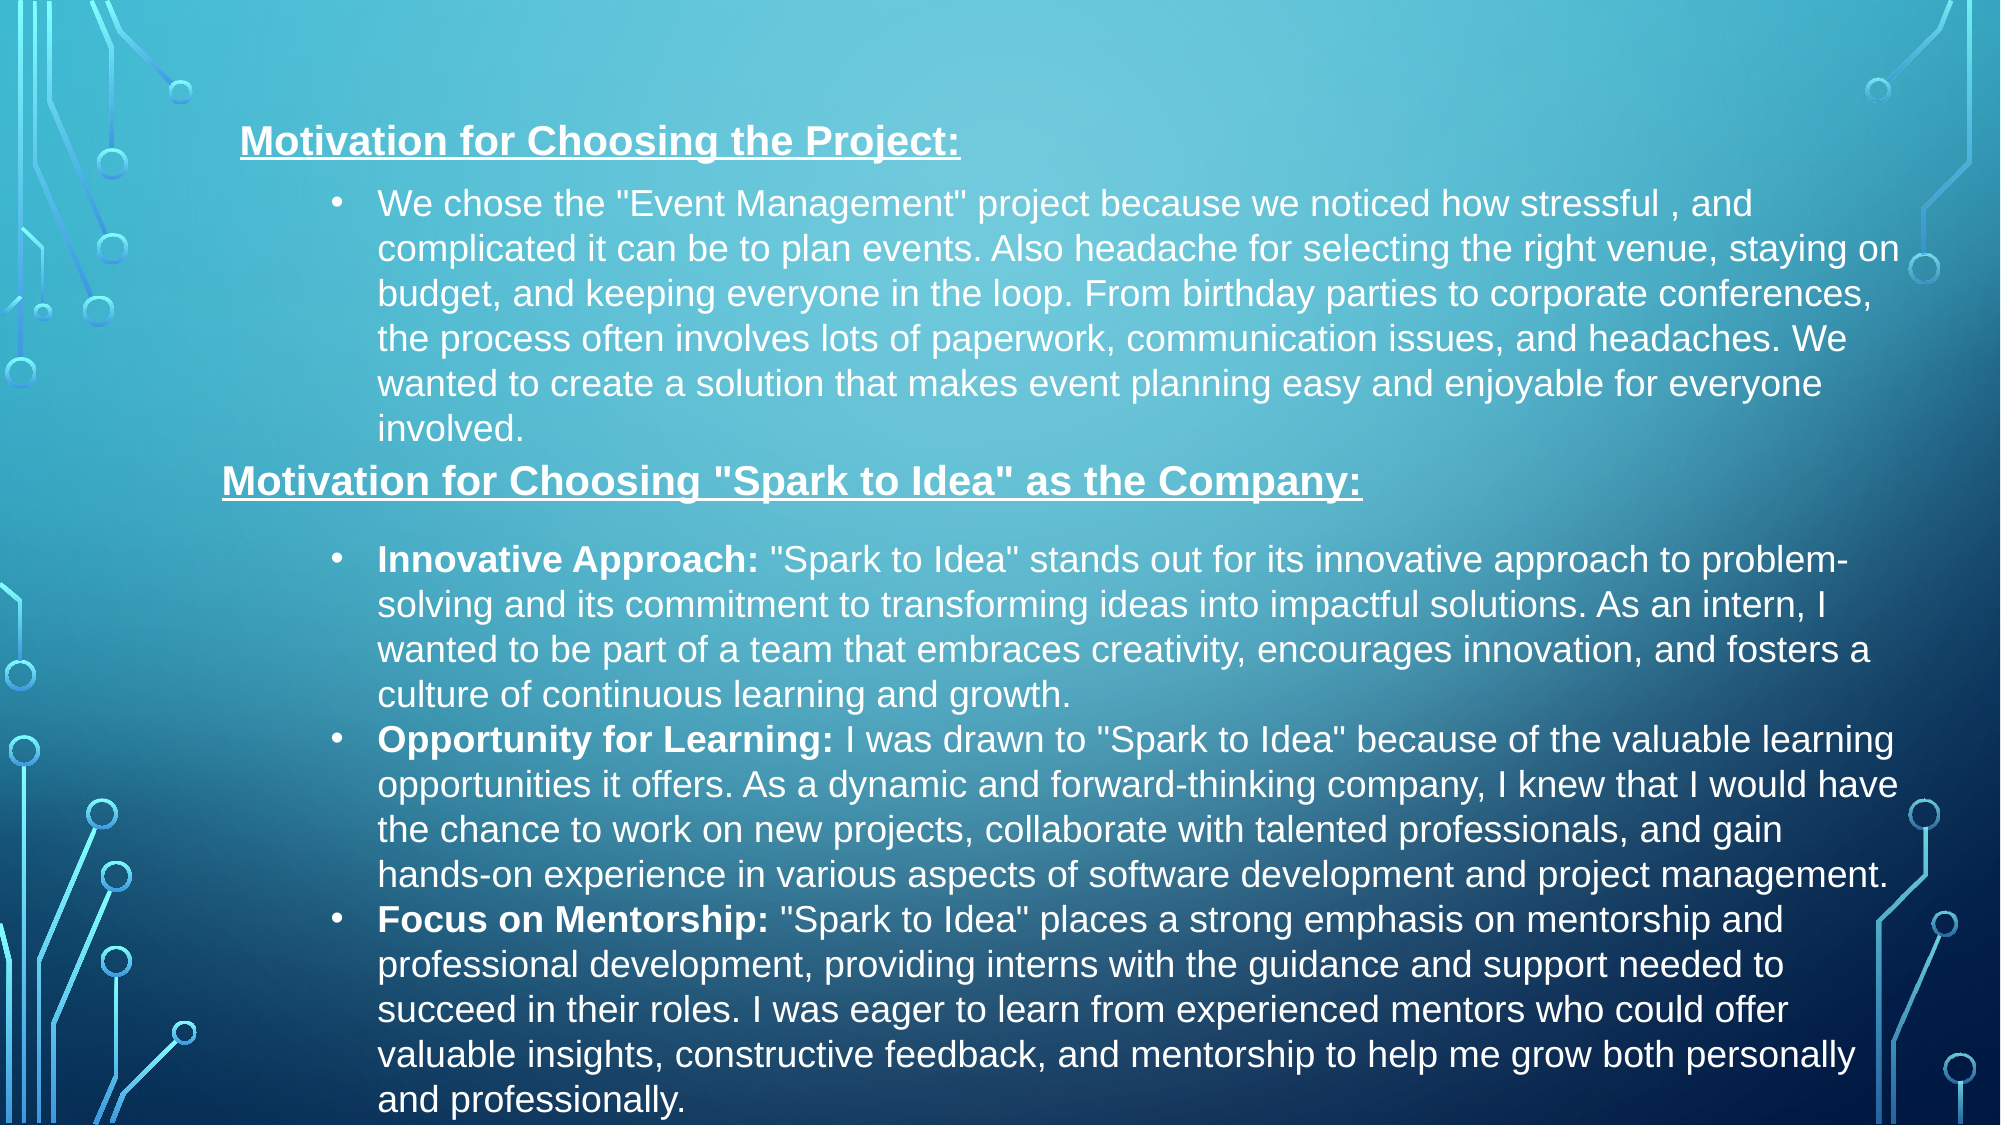

Motivation for Choosing the Project:
We chose the "Event Management" project because we noticed how stressful , and complicated it can be to plan events. Also headache for selecting the right venue, staying on budget, and keeping everyone in the loop. From birthday parties to corporate conferences, the process often involves lots of paperwork, communication issues, and headaches. We wanted to create a solution that makes event planning easy and enjoyable for everyone involved.
Motivation for Choosing "Spark to Idea" as the Company:
Innovative Approach: "Spark to Idea" stands out for its innovative approach to problem-solving and its commitment to transforming ideas into impactful solutions. As an intern, I wanted to be part of a team that embraces creativity, encourages innovation, and fosters a culture of continuous learning and growth.
Opportunity for Learning: I was drawn to "Spark to Idea" because of the valuable learning opportunities it offers. As a dynamic and forward-thinking company, I knew that I would have the chance to work on new projects, collaborate with talented professionals, and gain hands-on experience in various aspects of software development and project management.
Focus on Mentorship: "Spark to Idea" places a strong emphasis on mentorship and professional development, providing interns with the guidance and support needed to succeed in their roles. I was eager to learn from experienced mentors who could offer valuable insights, constructive feedback, and mentorship to help me grow both personally and professionally.